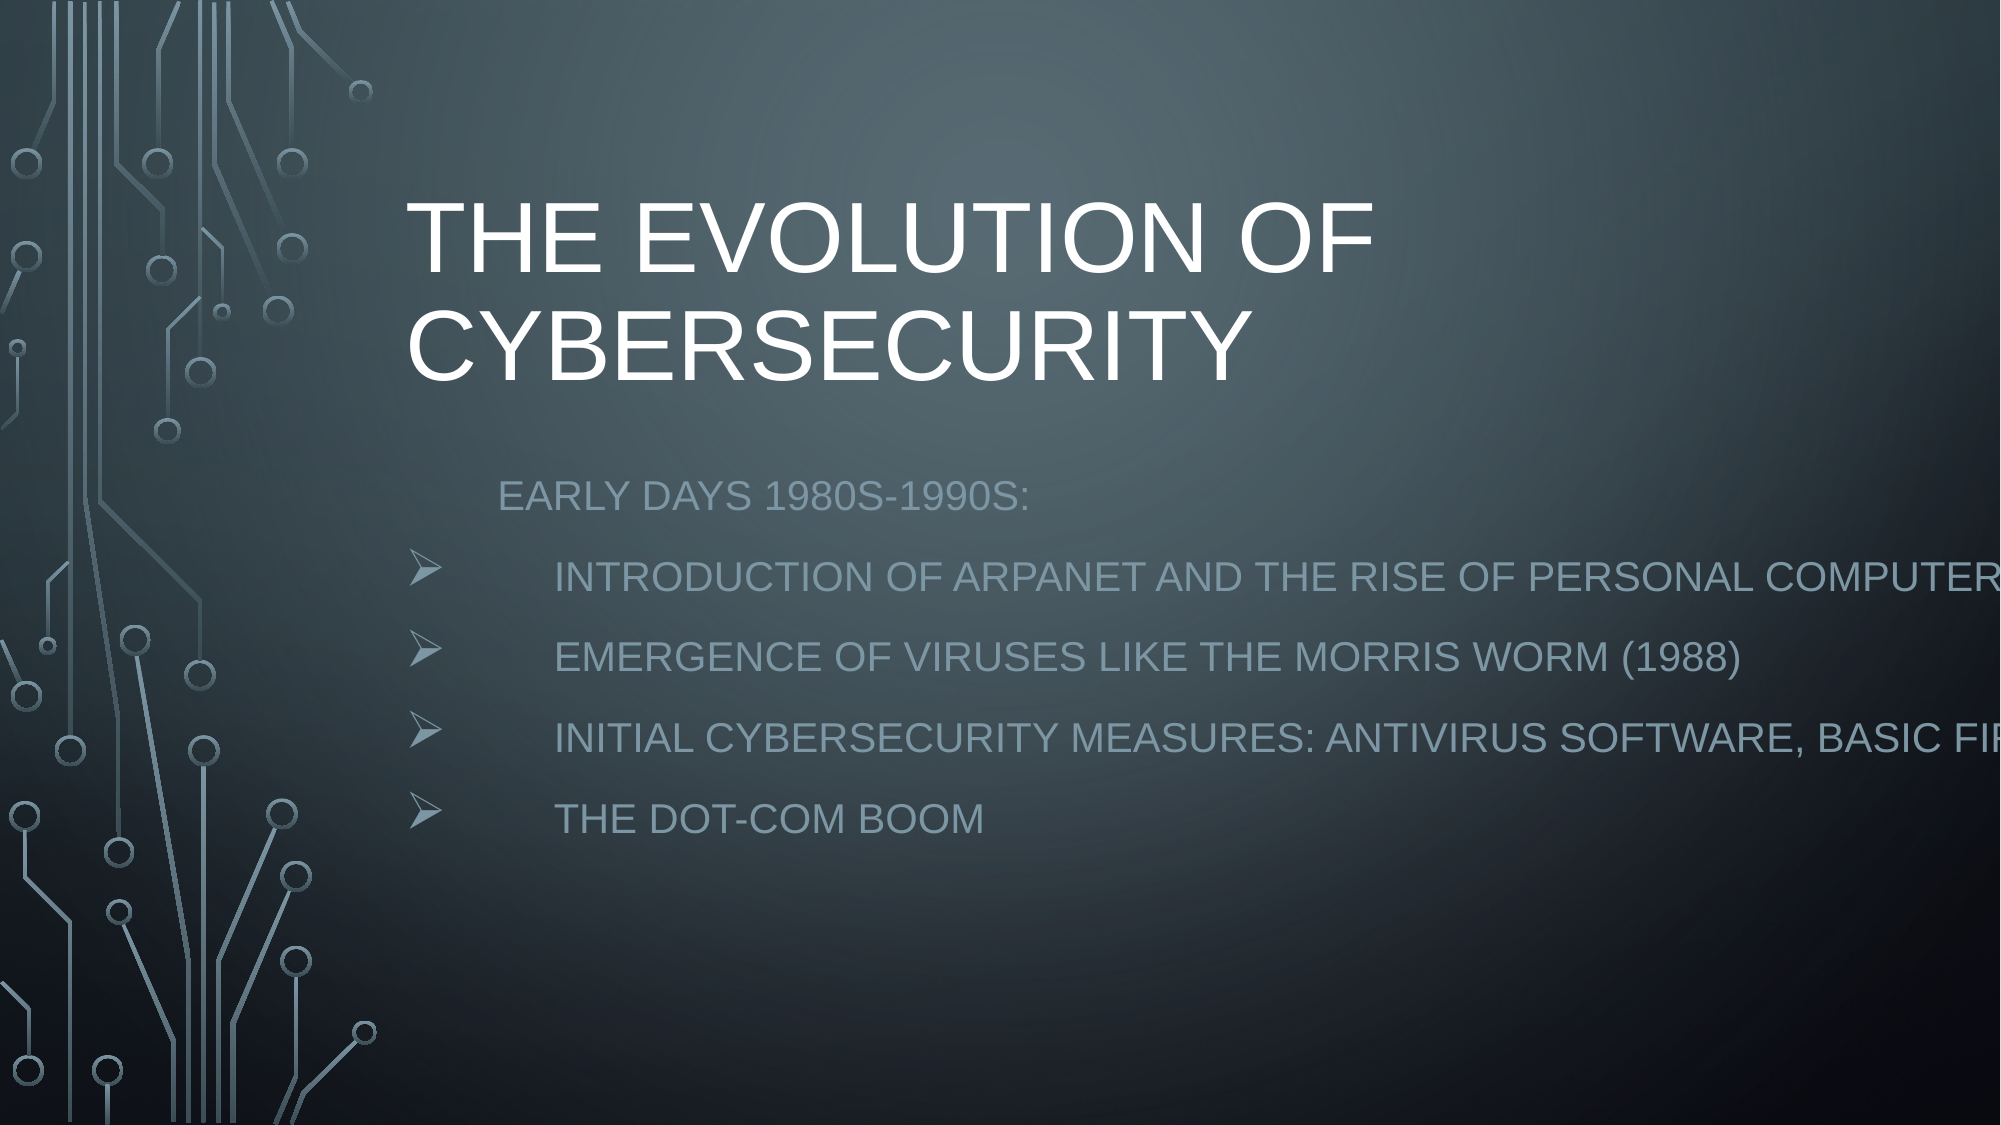

# The Evolution of Cybersecurity
        Early days 1980s-1990s:
        Introduction of ARPANET and the rise of personal computers
        Emergence of viruses like the Morris Worm (1988)
        Initial cybersecurity measures: antivirus software, basic firewalls
        The Dot-Com Boom